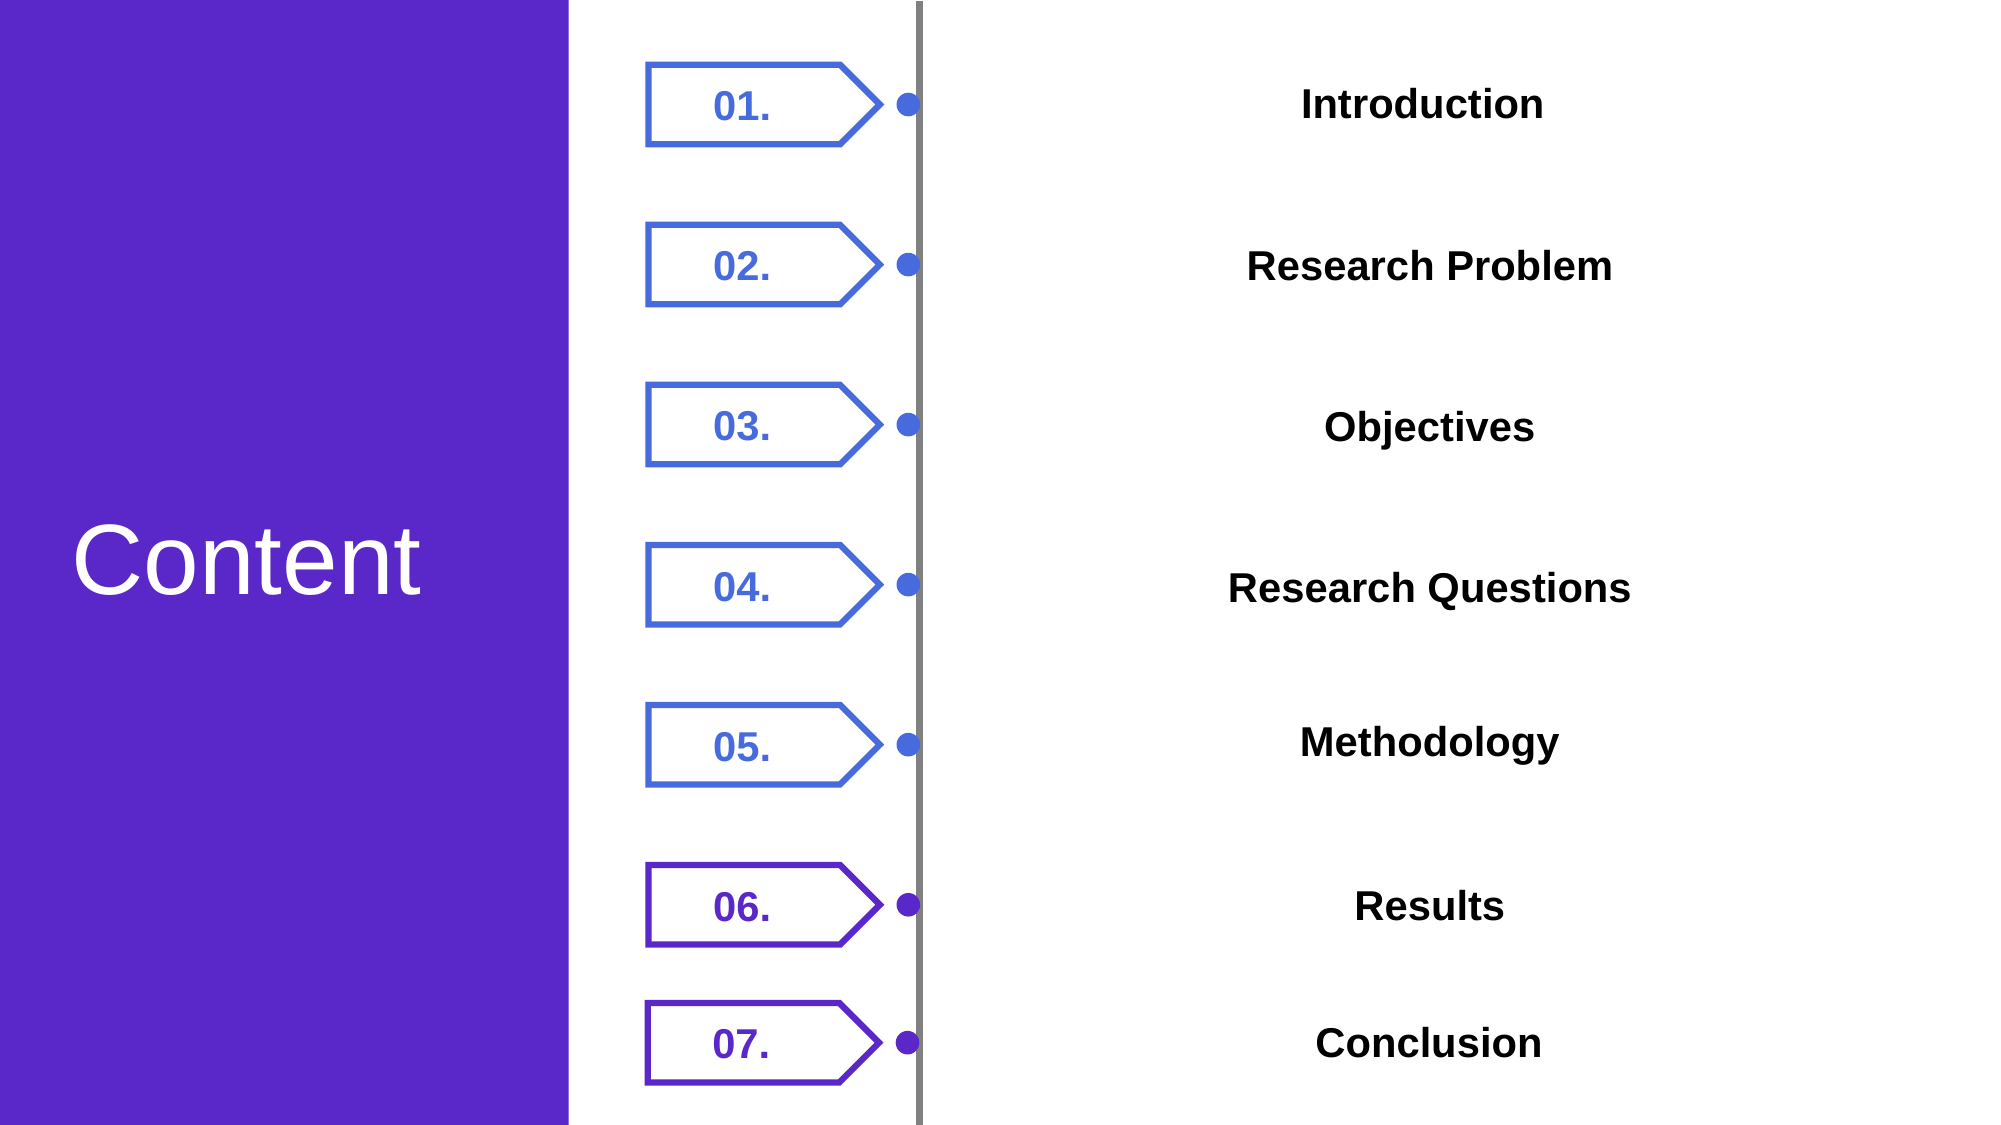

Introduction
01.

Research Problem
02.

03.
Objectives

Content

04.
Research Questions

Methodology
05.

Results
06.

Conclusion
07.